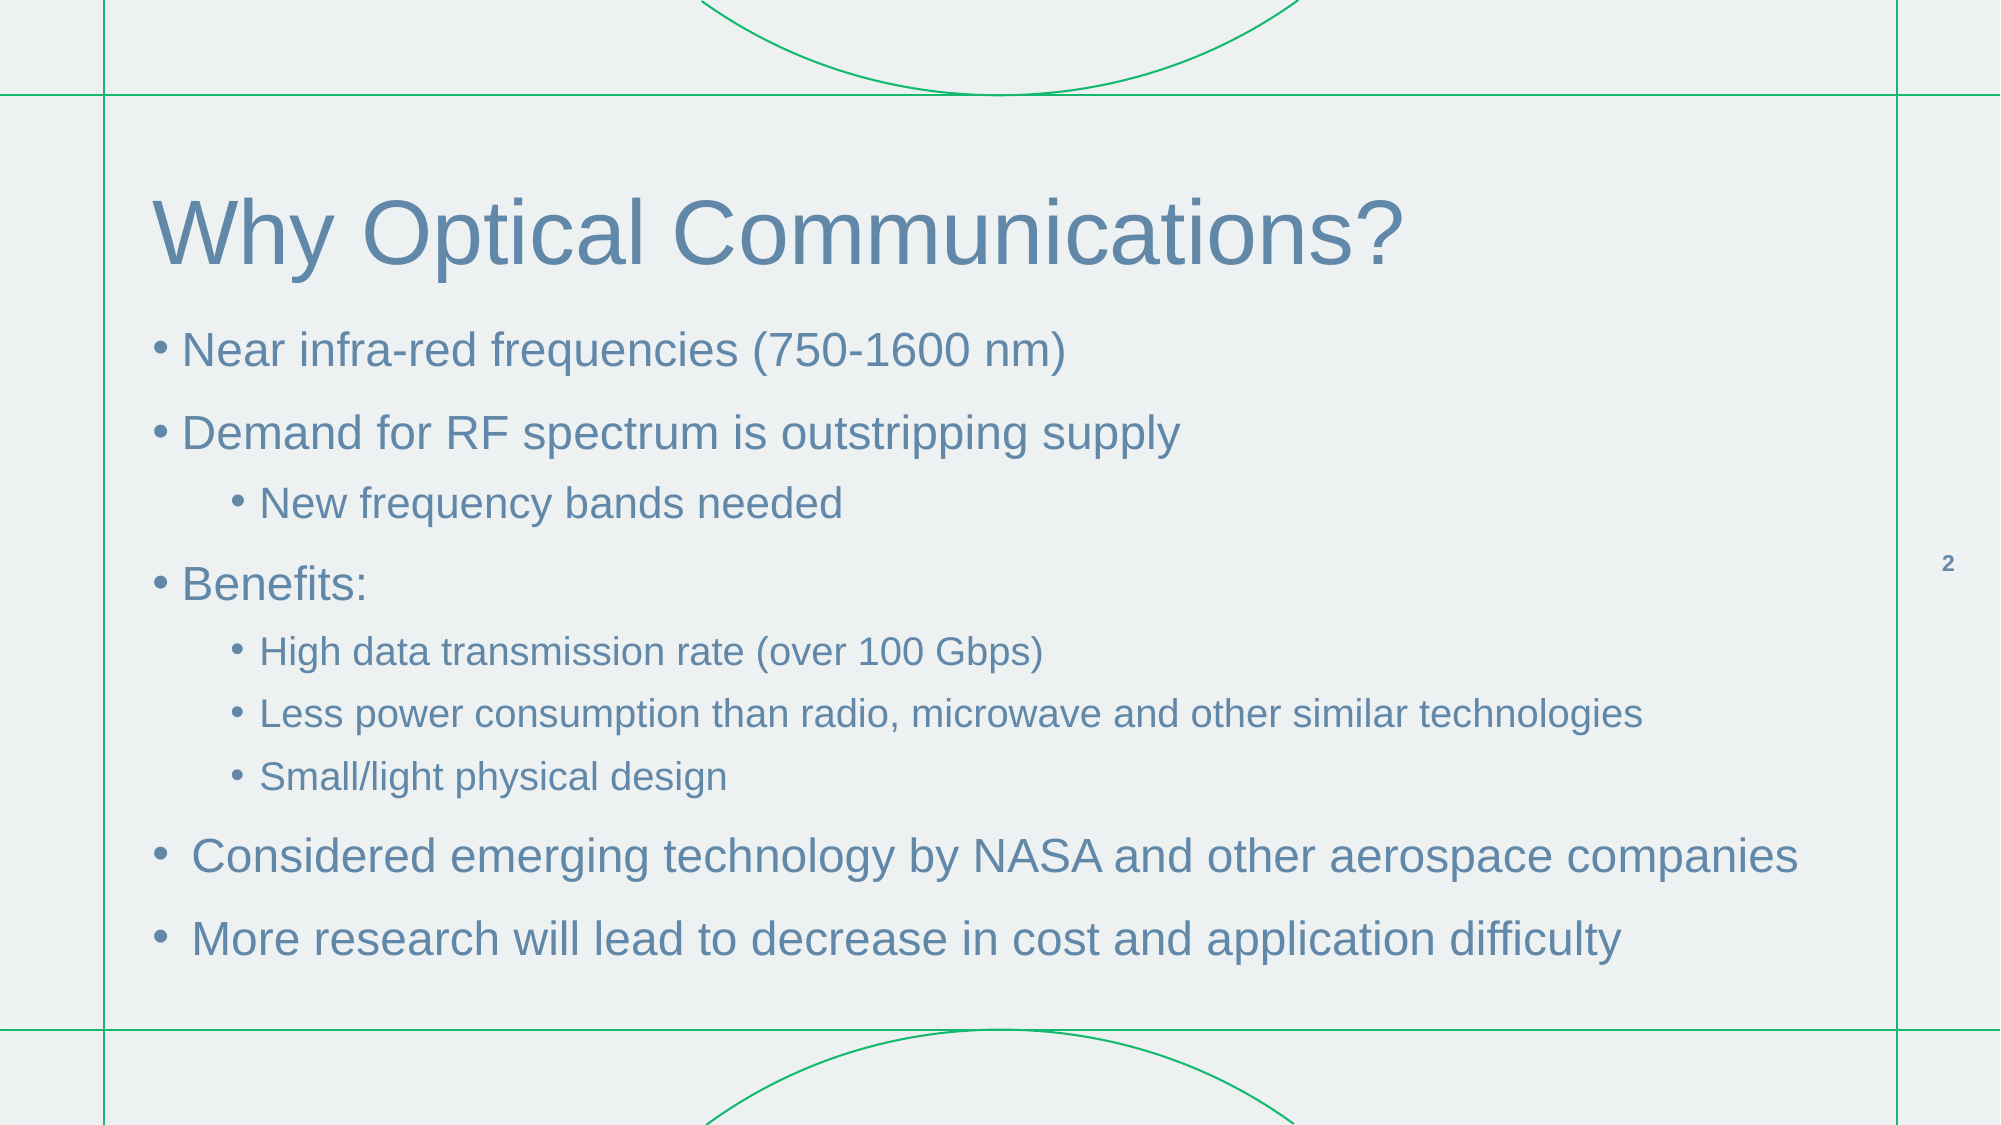

# Why Optical Communications?
Near infra-red frequencies (750-1600 nm)
Demand for RF spectrum is outstripping supply
New frequency bands needed
Benefits:
High data transmission rate (over 100 Gbps)
Less power consumption than radio, microwave and other similar technologies
Small/light physical design
Considered emerging technology by NASA and other aerospace companies
More research will lead to decrease in cost and application difficulty

2